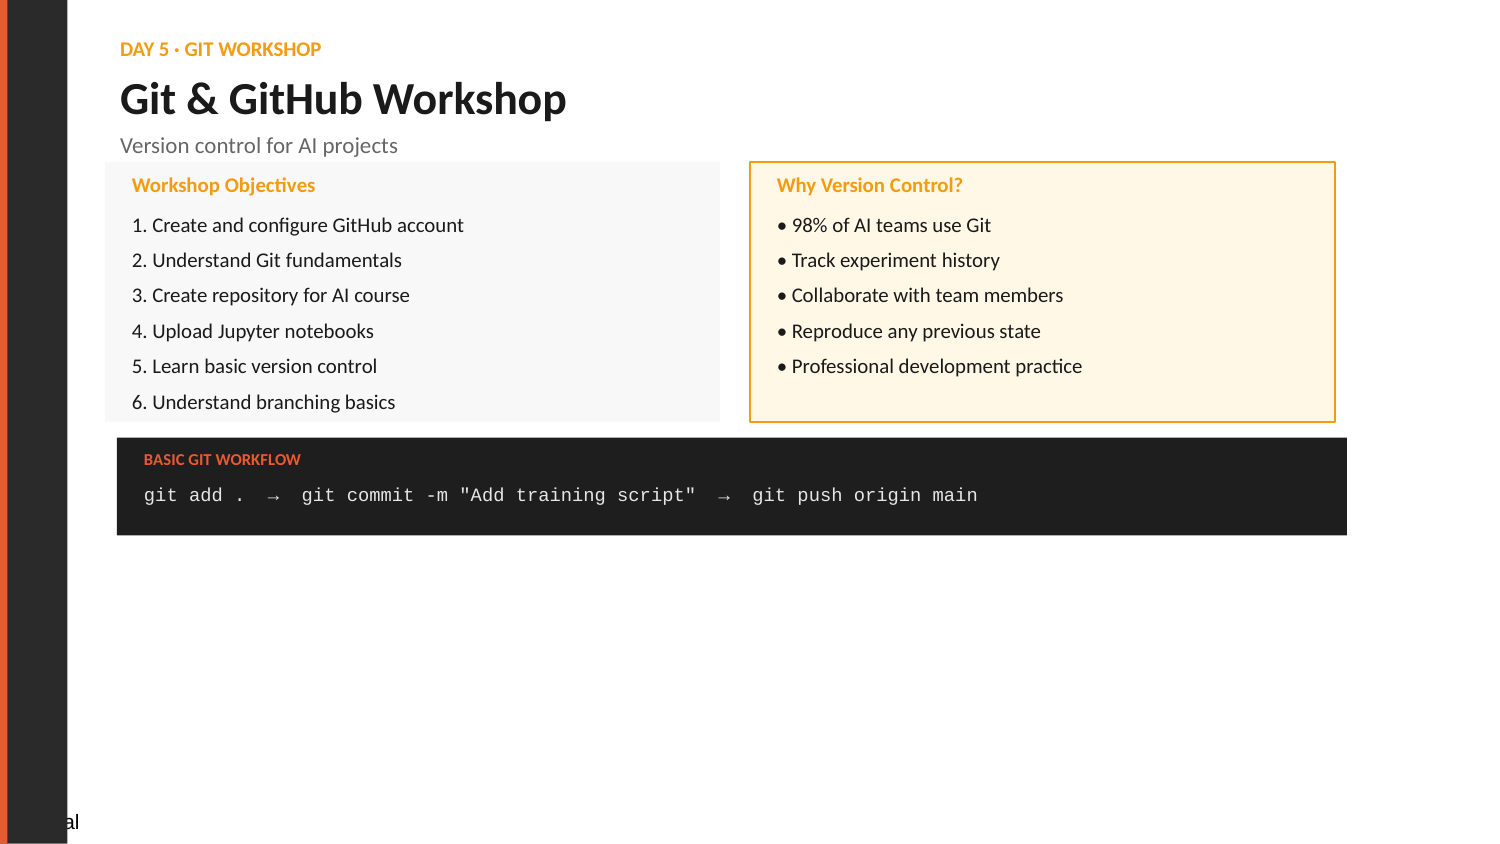

DAY 5 · GIT WORKSHOP
Git & GitHub Workshop
Version control for AI projects

Workshop Objectives
Why Version Control?
1. Create and configure GitHub account
2. Understand Git fundamentals
3. Create repository for AI course
4. Upload Jupyter notebooks
5. Learn basic version control
6. Understand branching basics
• 98% of AI teams use Git
• Track experiment history
• Collaborate with team members
• Reproduce any previous state
• Professional development practice

BASIC GIT WORKFLOW
git add .  →  git commit -m "Add training script"  →  git push origin main